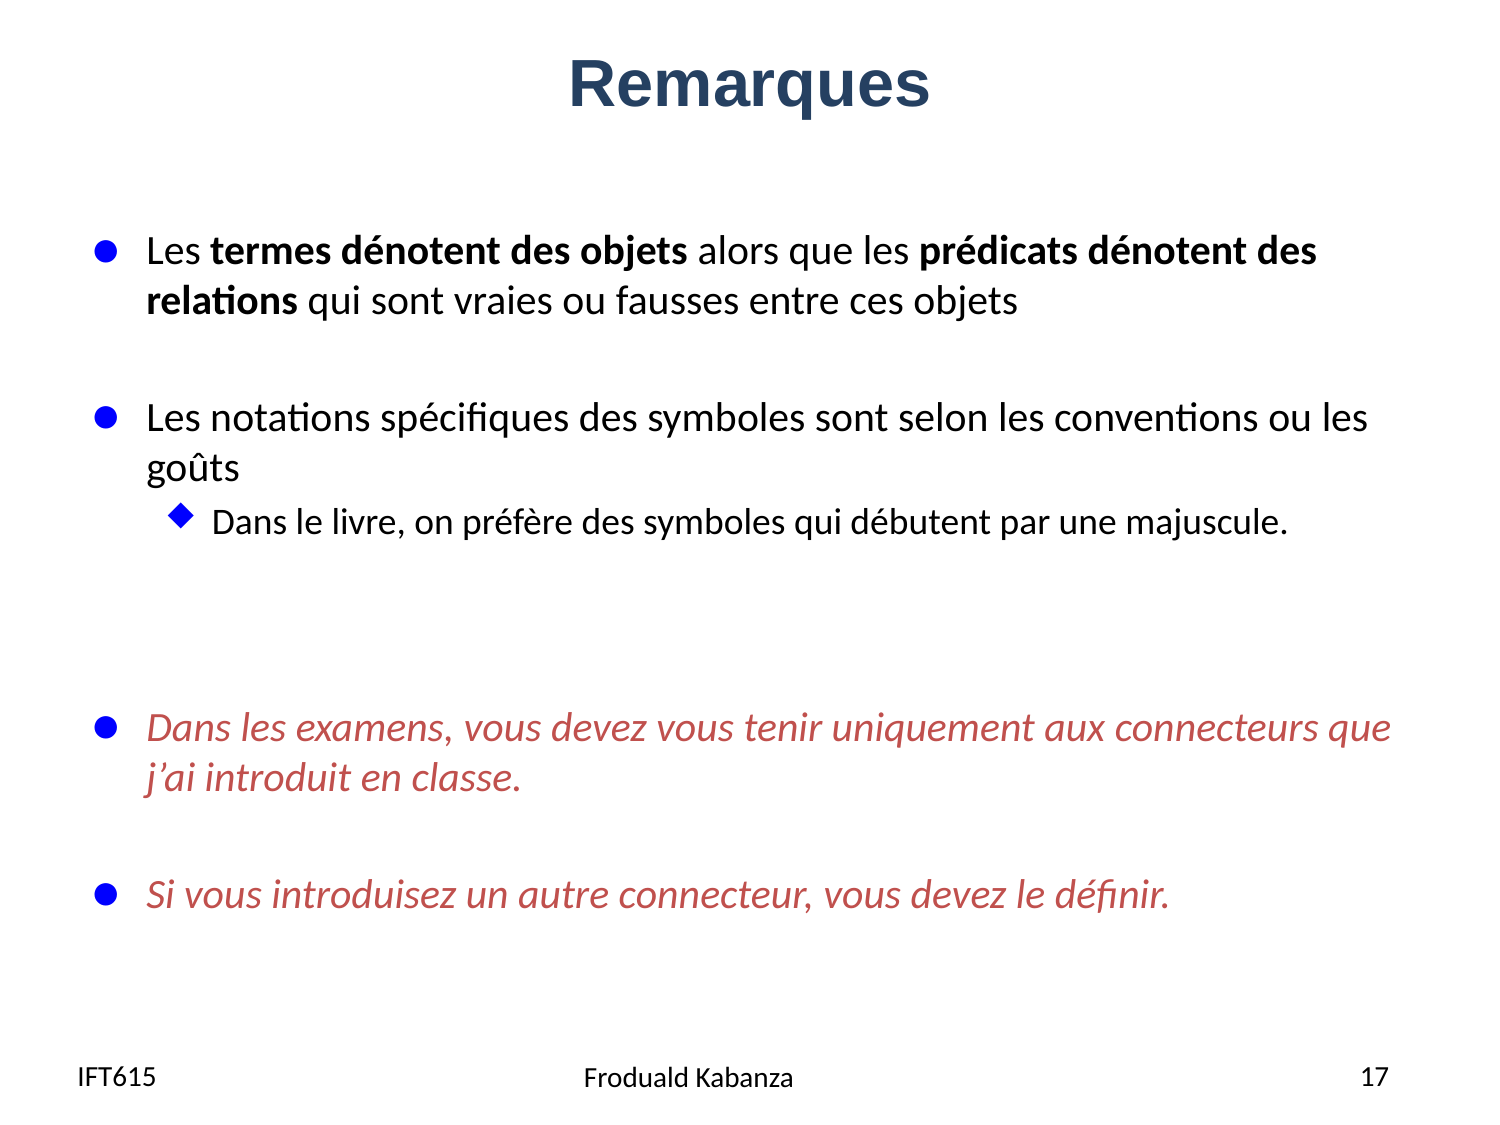

# Remarques
Les termes dénotent des objets alors que les prédicats dénotent des relations qui sont vraies ou fausses entre ces objets

Les notations spécifiques des symboles sont selon les conventions ou les goûts
Dans le livre, on préfère des symboles qui débutent par une majuscule.

Dans les examens, vous devez vous tenir uniquement aux connecteurs que j’ai introduit en classe.

Si vous introduisez un autre connecteur, vous devez le définir.

IFT615
17
Froduald Kabanza